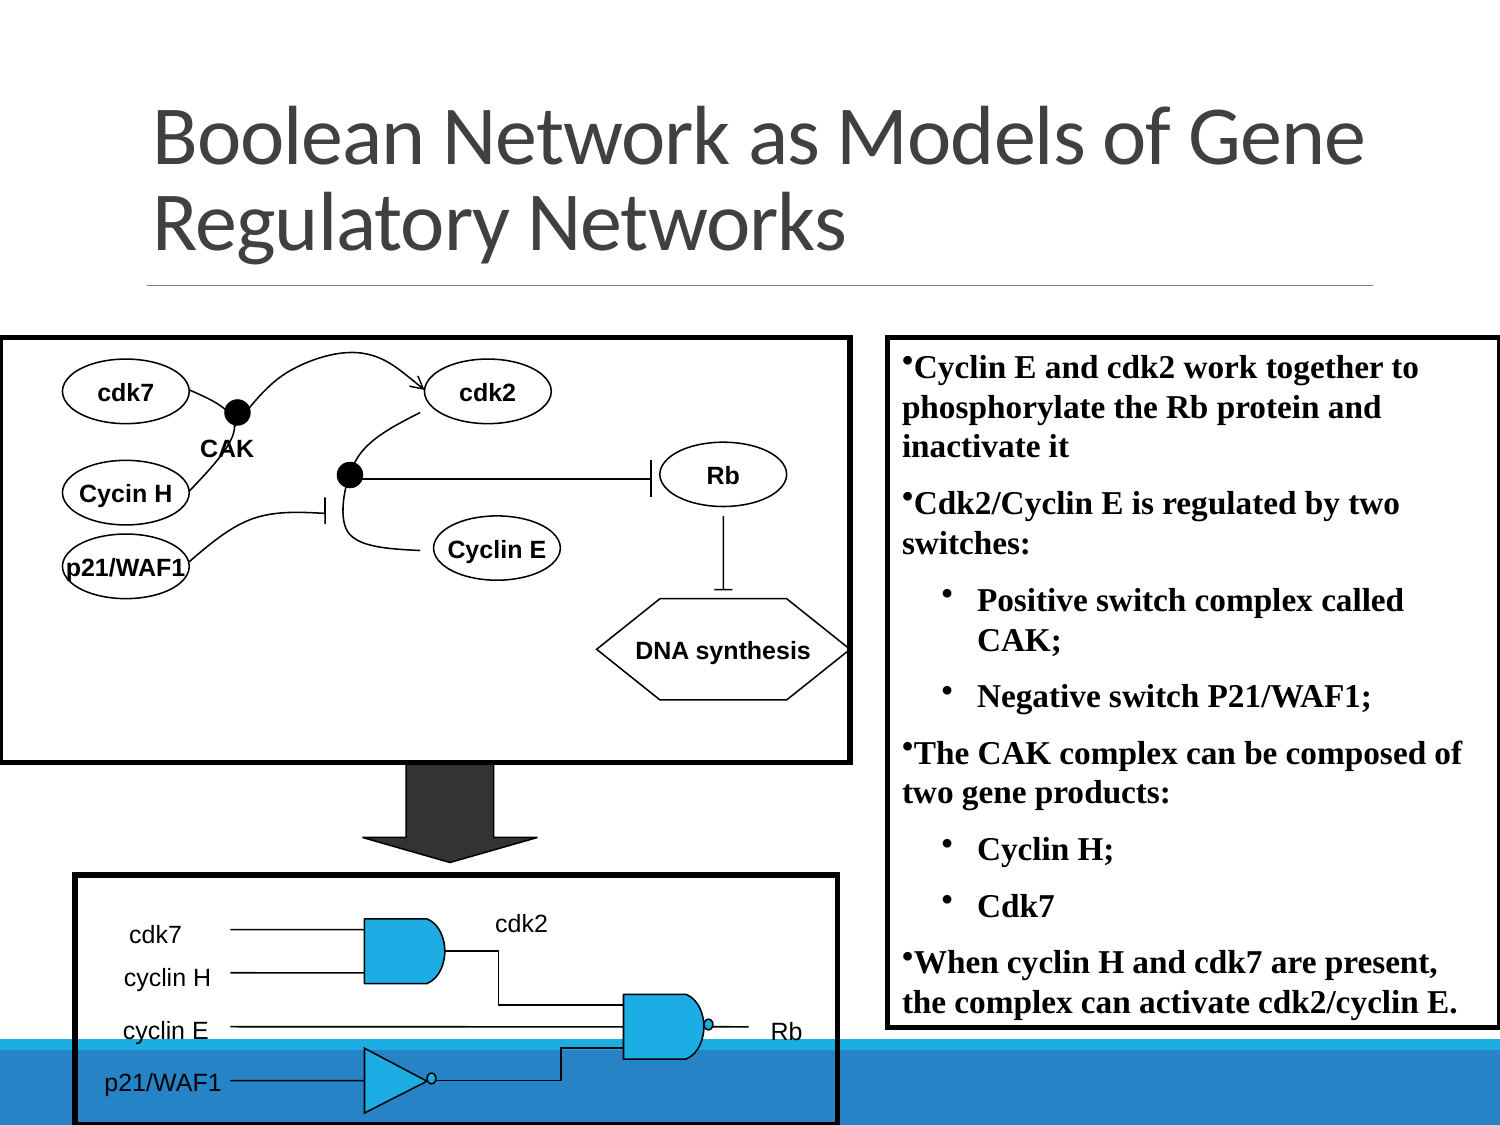

# Boolean Network as Models of Gene Regulatory Networks

Cyclin E and cdk2 work together to phosphorylate the Rb protein and inactivate it
Cdk2/Cyclin E is regulated by two switches:
Positive switch complex called CAK;
Negative switch P21/WAF1;
The CAK complex can be composed of two gene products:
Cyclin H;
Cdk7
When cyclin H and cdk7 are present, the complex can activate cdk2/cyclin E.

cdk7
cdk2

Rb
Cycin H

Cyclin E

p21/WAF1
DNA synthesis
CAK

cdk2
cdk7

cyclin H

cyclin E
Rb

p21/WAF1